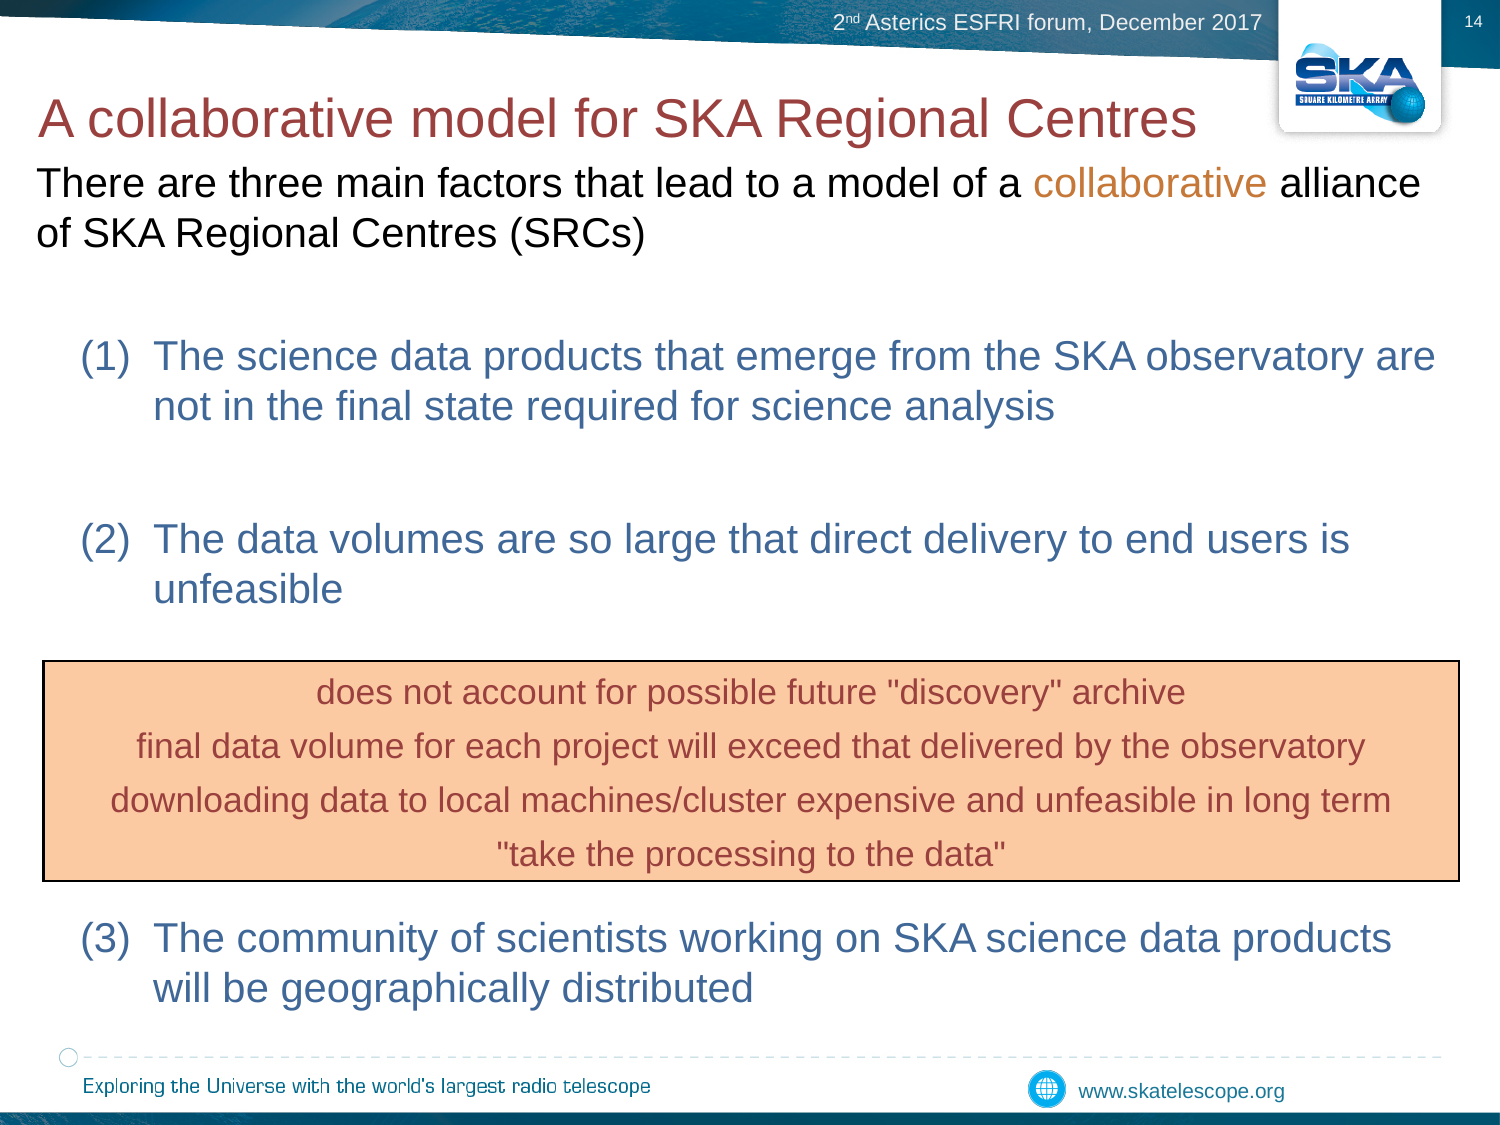

A collaborative model for SKA Regional Centres
There are three main factors that lead to a model of a collaborative alliance of SKA Regional Centres (SRCs)

The science data products that emerge from the SKA observatory are not in the final state required for science analysis

The data volumes are so large that direct delivery to end users is unfeasible

The community of scientists working on SKA science data products will be geographically distributed
does not account for possible future "discovery" archive
final data volume for each project will exceed that delivered by the observatory
downloading data to local machines/cluster expensive and unfeasible in long term
"take the processing to the data"